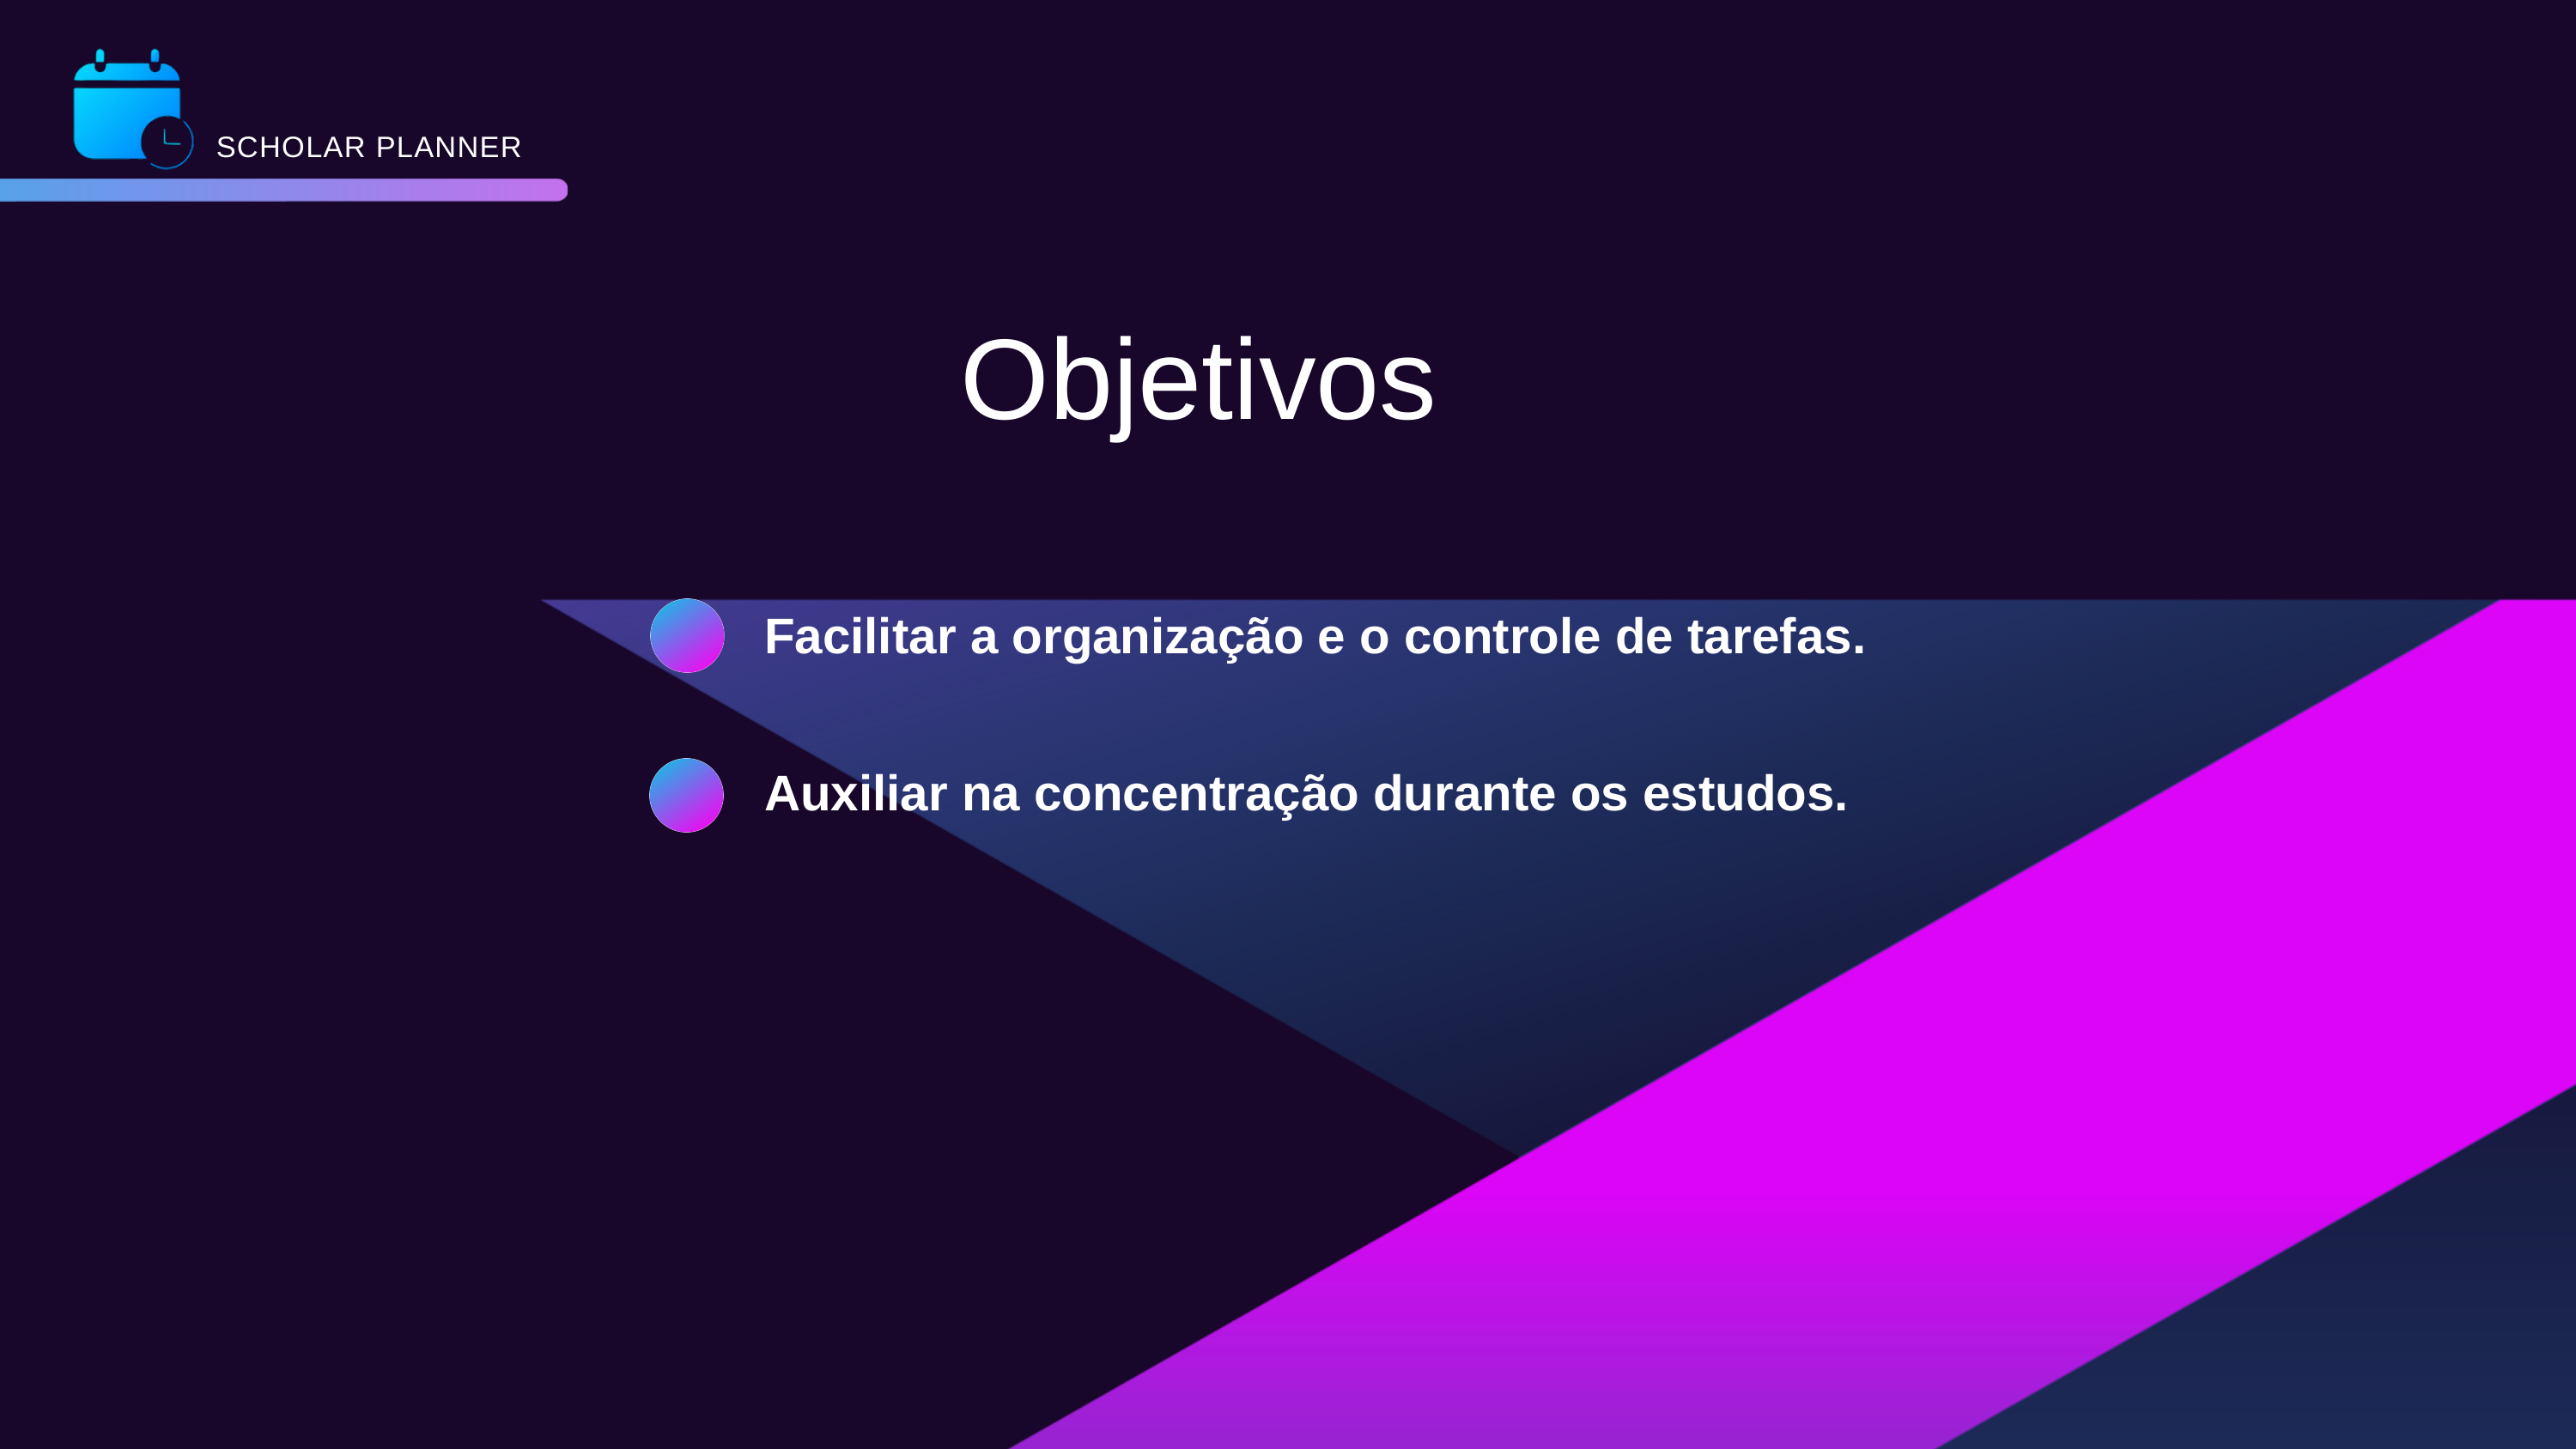

SCHOLAR PLANNER

Objetivos

Facilitar a organização e o controle de tarefas.

Auxiliar na concentração durante os estudos.